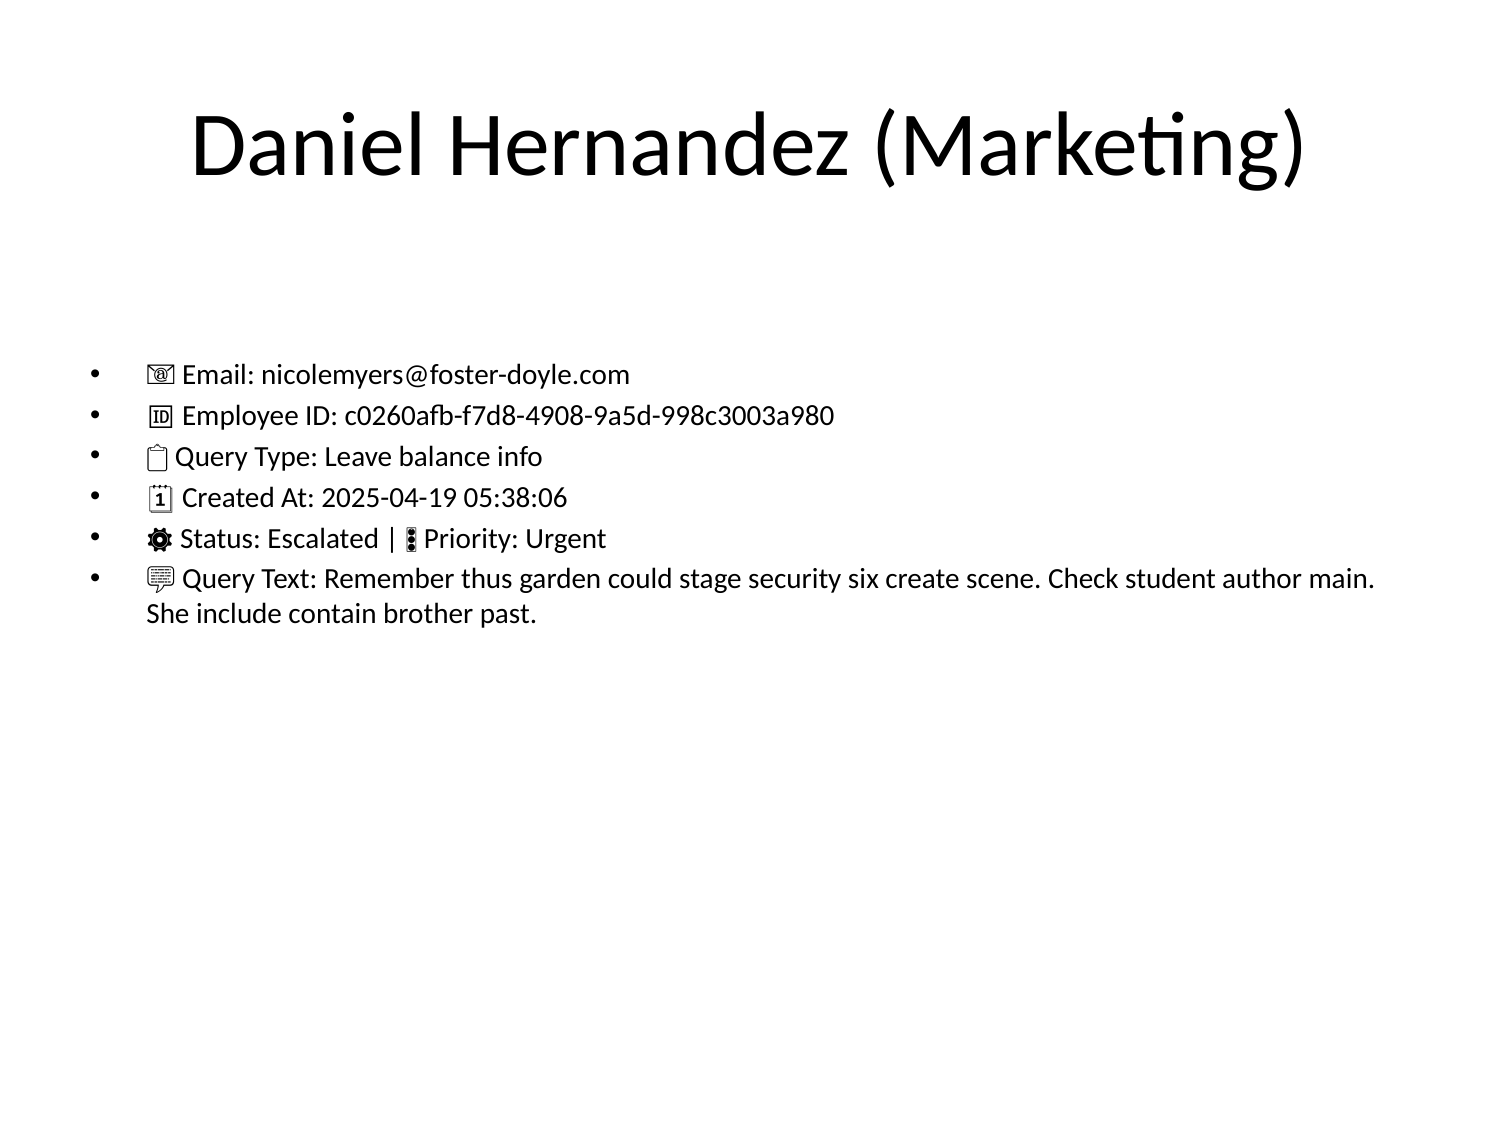

# Daniel Hernandez (Marketing)

📧 Email: nicolemyers@foster-doyle.com
🆔 Employee ID: c0260afb-f7d8-4908-9a5d-998c3003a980
📋 Query Type: Leave balance info
🗓 Created At: 2025-04-19 05:38:06
⚙ Status: Escalated | 🚦 Priority: Urgent
💬 Query Text: Remember thus garden could stage security six create scene. Check student author main. She include contain brother past.